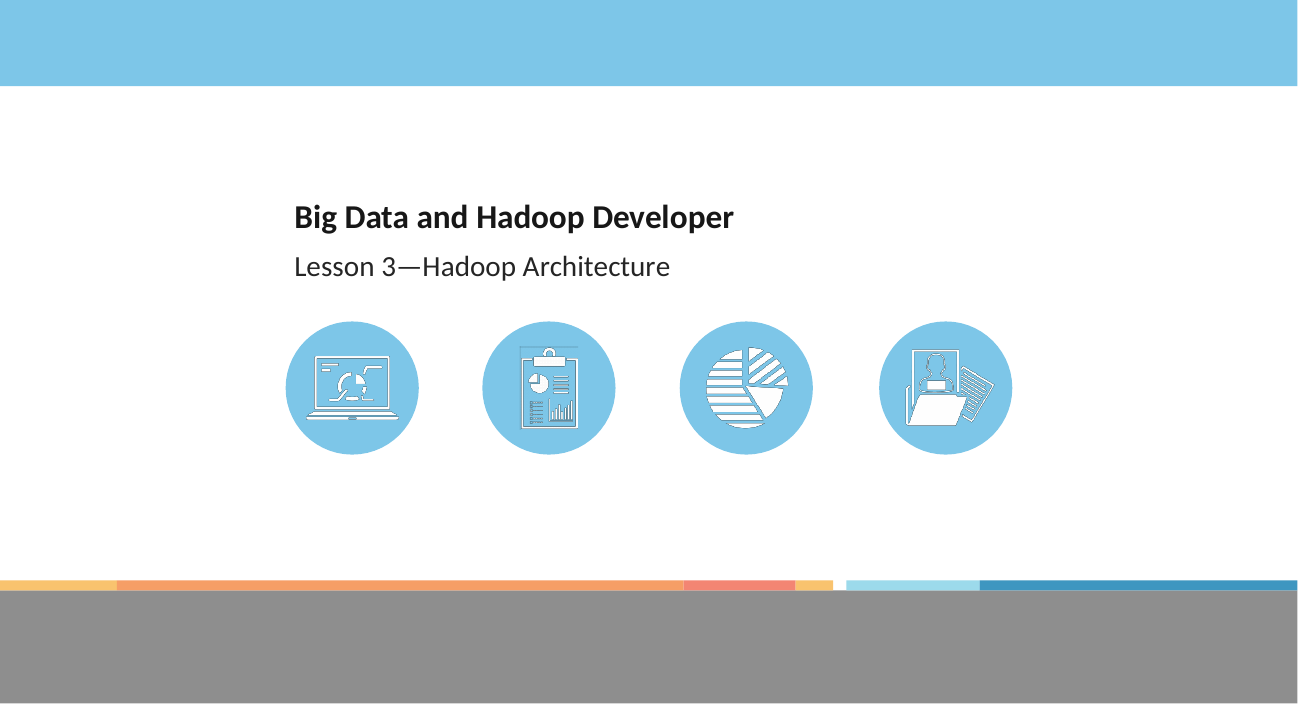

# Big Data and Hadoop Developer
Lesson 3—Hadoop Architecture

Copyright 2014, Simplilearn, All rights reserved